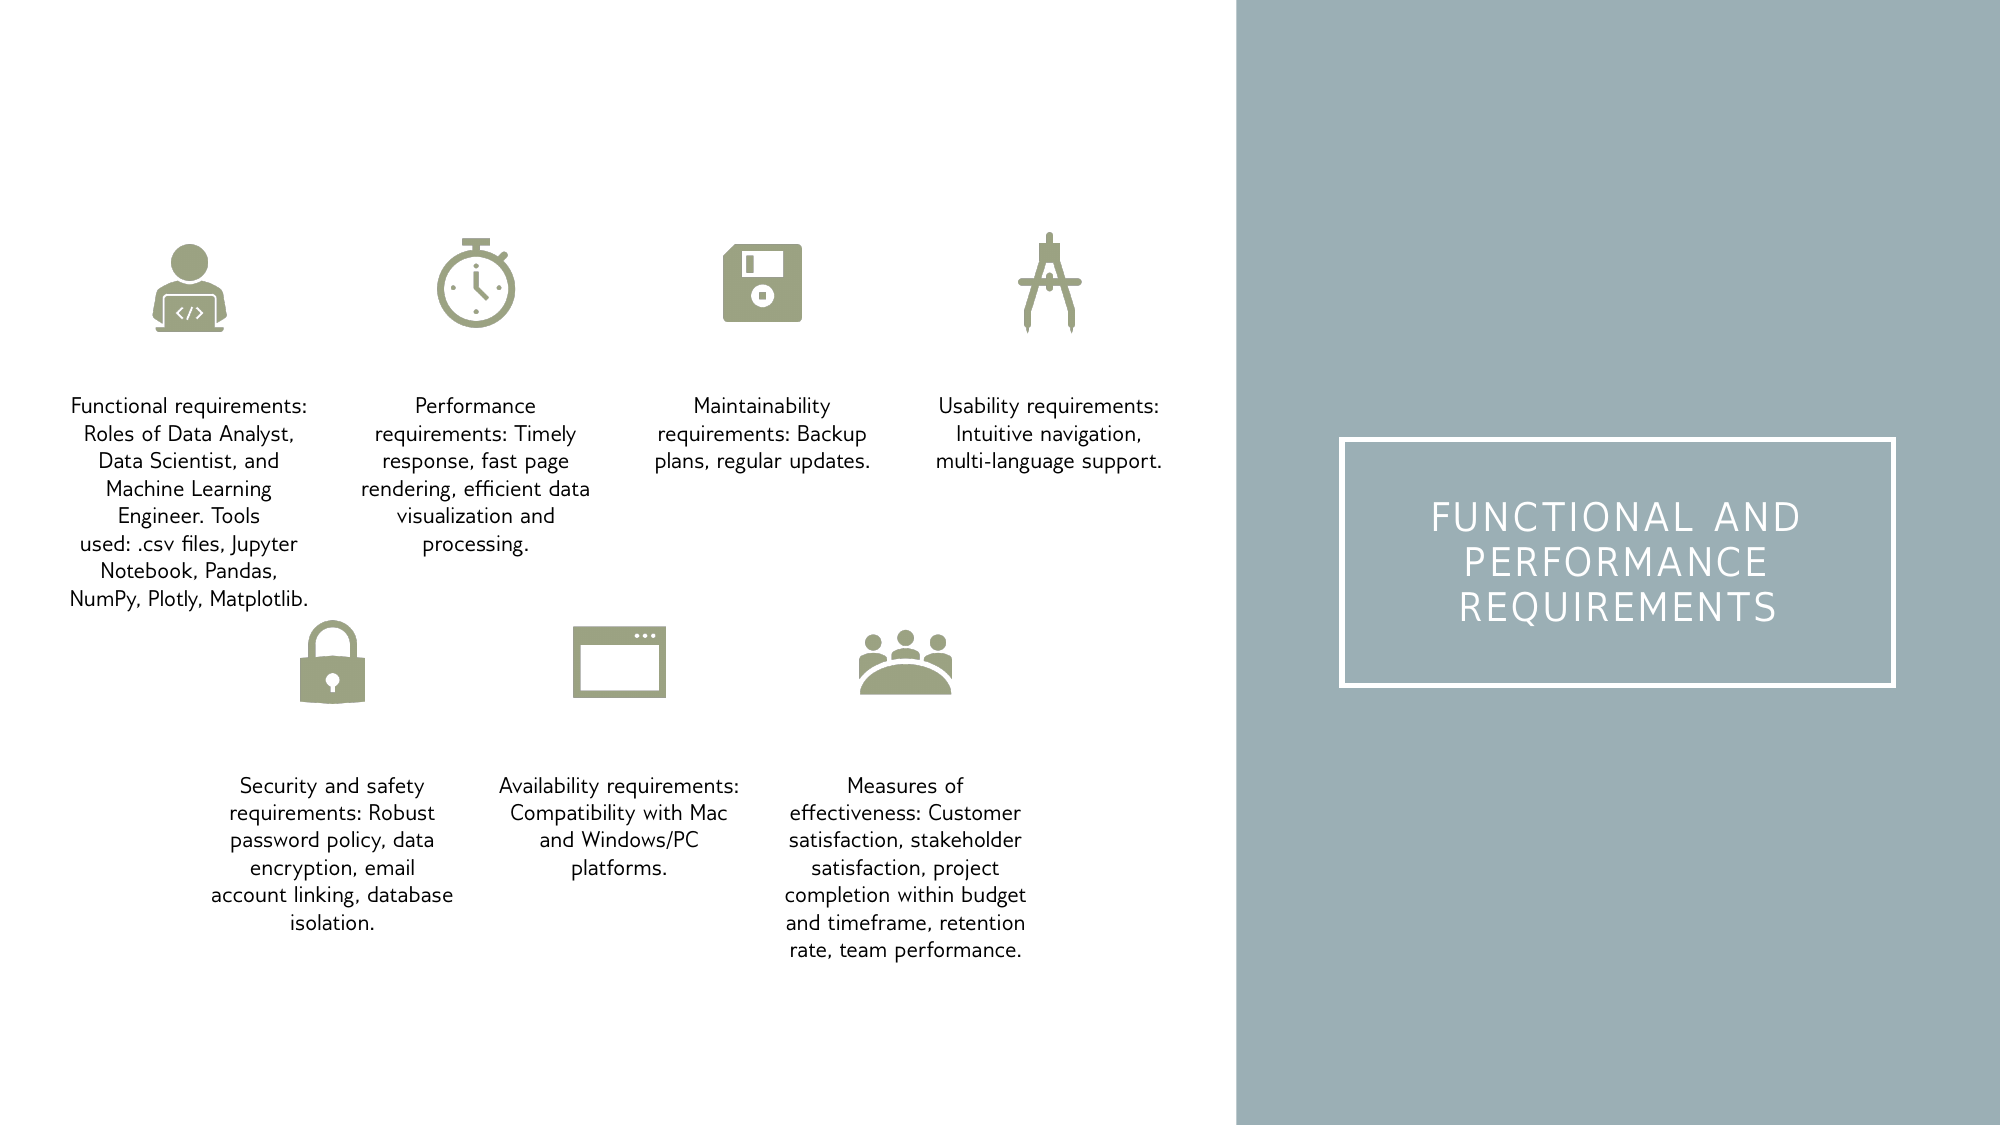

Functional requirements: Roles of Data Analyst, Data Scientist, and Machine Learning Engineer. Tools used: .csv files, Jupyter Notebook, Pandas, NumPy, Plotly, Matplotlib.
Performance requirements: Timely response, fast page rendering, efficient data visualization and processing.
Maintainability requirements: Backup plans, regular updates.
Usability requirements: Intuitive navigation, multi-language support.
Security and safety requirements: Robust password policy, data encryption, email account linking, database isolation.
Availability requirements: Compatibility with Mac and Windows/PC platforms.
Measures of effectiveness: Customer satisfaction, stakeholder satisfaction, project completion within budget and timeframe, retention rate, team performance.
# Functional and Performance Requirements